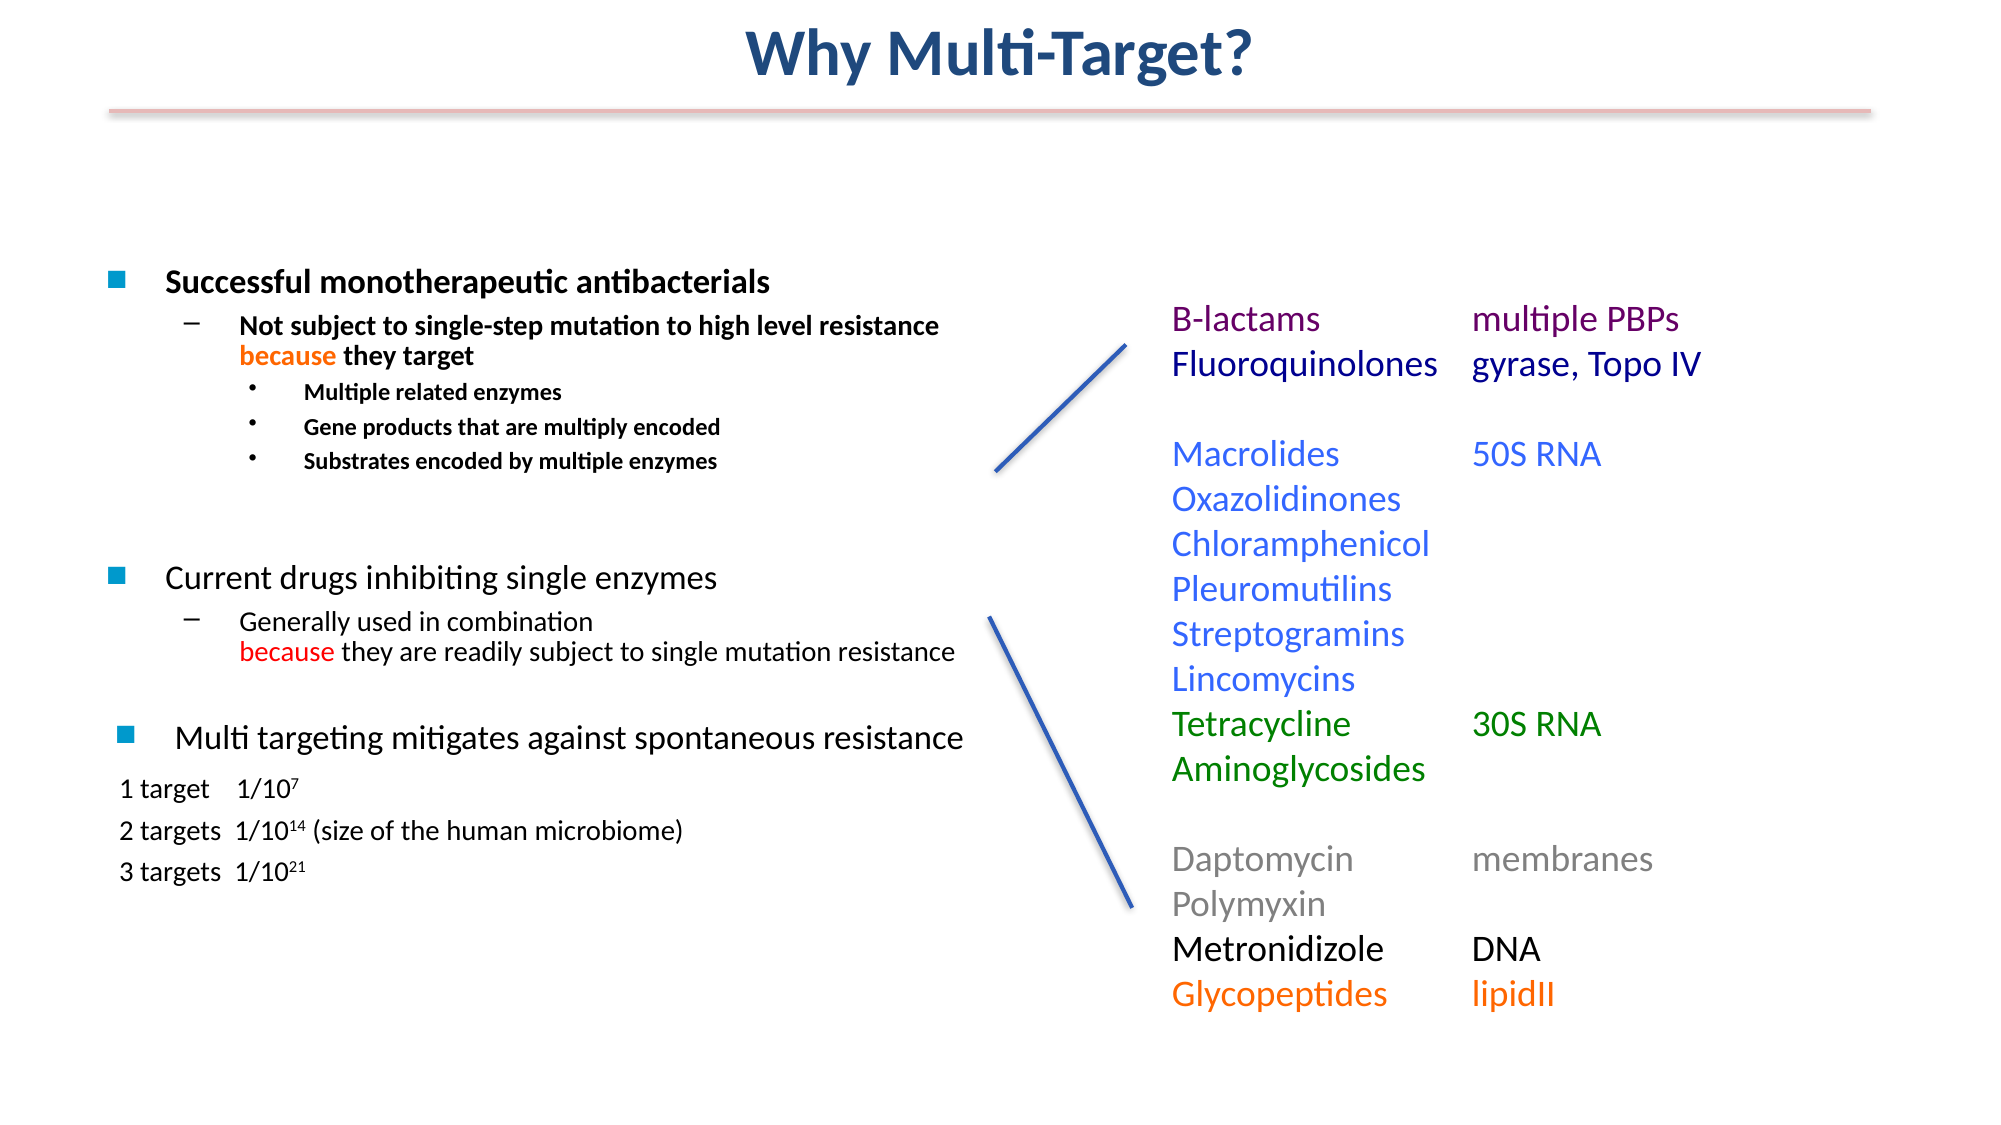

Why Multi-Target?
Successful monotherapeutic antibacterials
Not subject to single-step mutation to high level resistance because they target
Multiple related enzymes
Gene products that are multiply encoded
Substrates encoded by multiple enzymes

Current drugs inhibiting single enzymes
Generally used in combination
because they are readily subject to single mutation resistance

Multi targeting mitigates against spontaneous resistance
	1 target    1/107
	2 targets  1/1014 (size of the human microbiome)
	3 targets  1/1021

B-lactams		multiple PBPs
Fluoroquinolones 	gyrase, Topo IV

Macrolides	50S RNA
Oxazolidinones
Chloramphenicol
Pleuromutilins
Streptogramins
Lincomycins
Tetracycline	30S RNA
Aminoglycosides

Daptomycin	membranes
Polymyxin
Metronidizole	DNA
Glycopeptides	lipidII